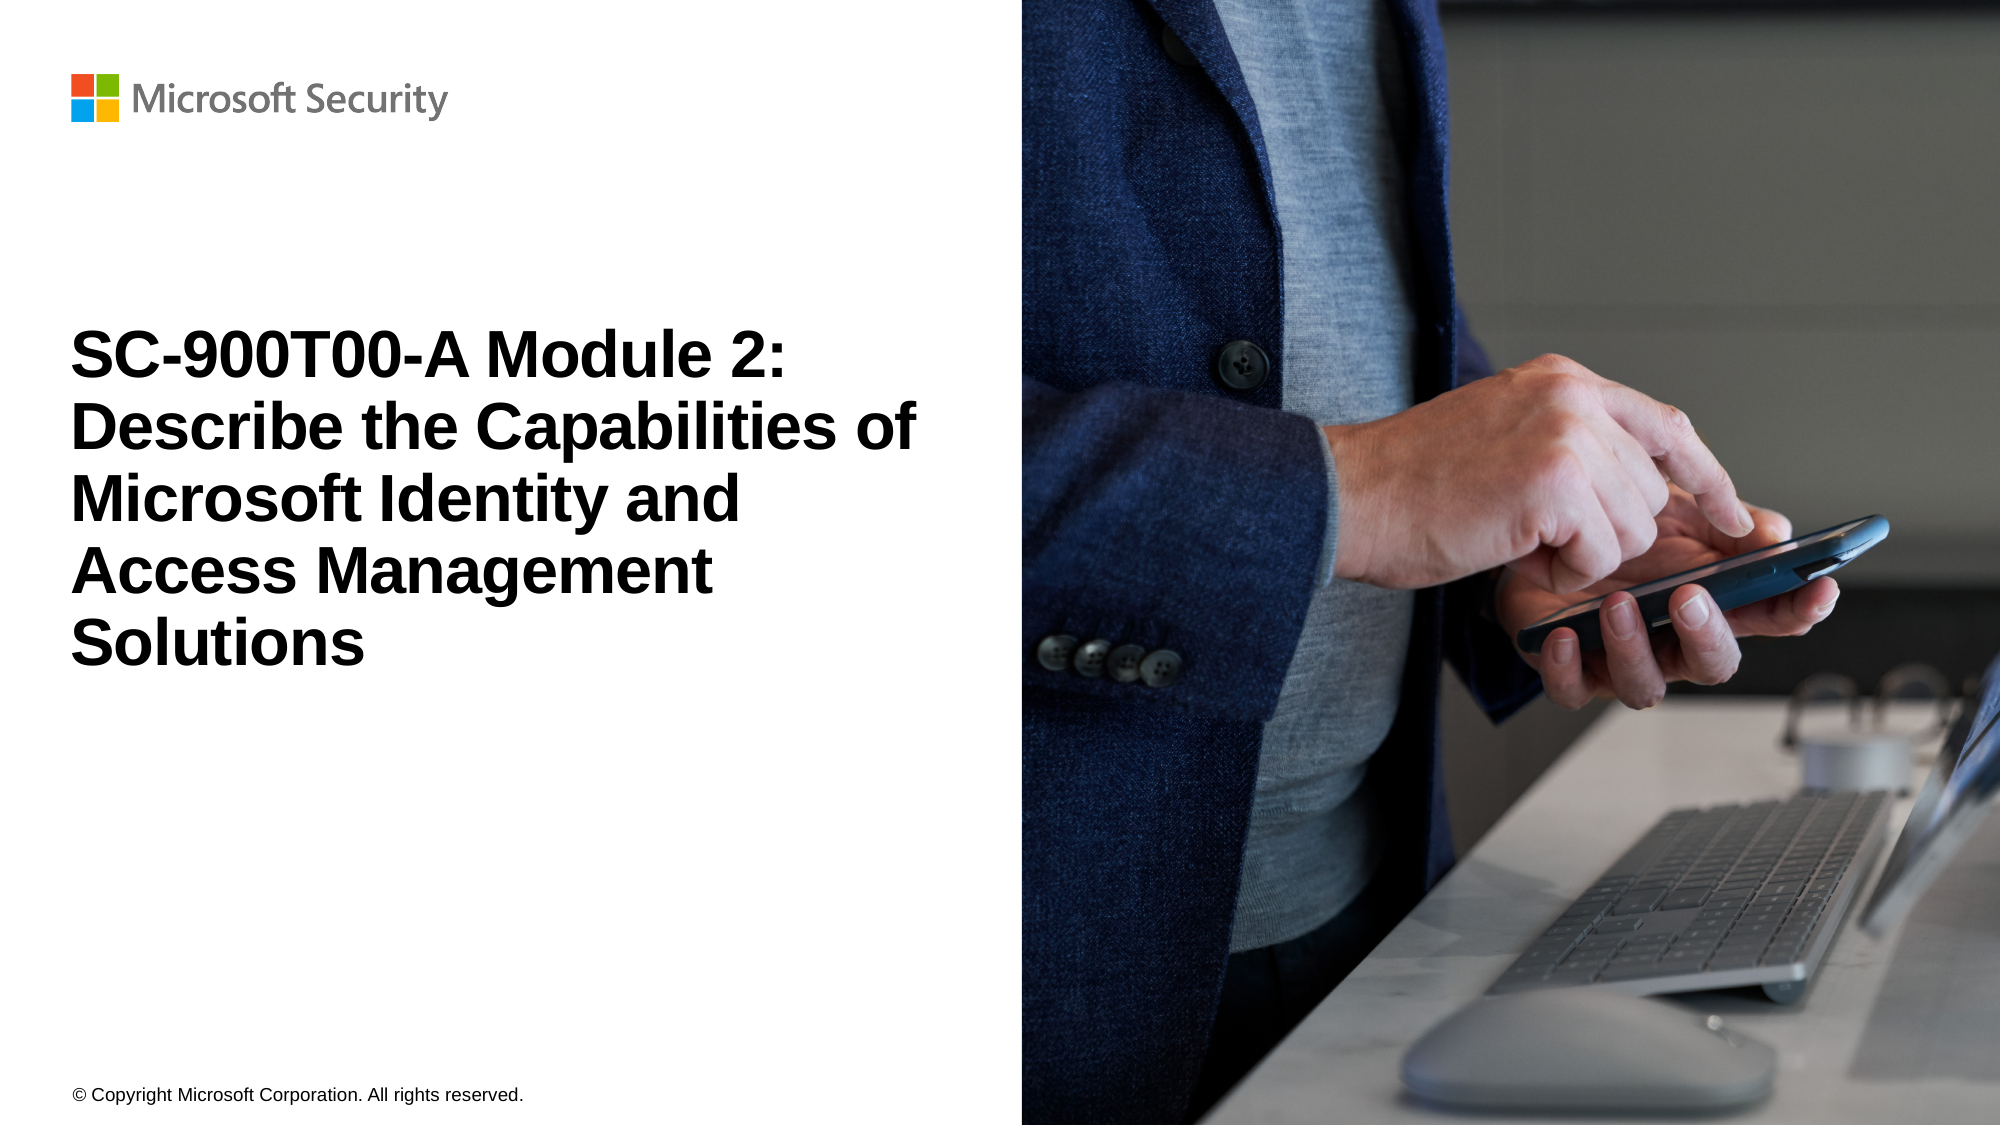

# SC-900T00-A Module 2: Describe the Capabilities of Microsoft Identity and Access Management Solutions